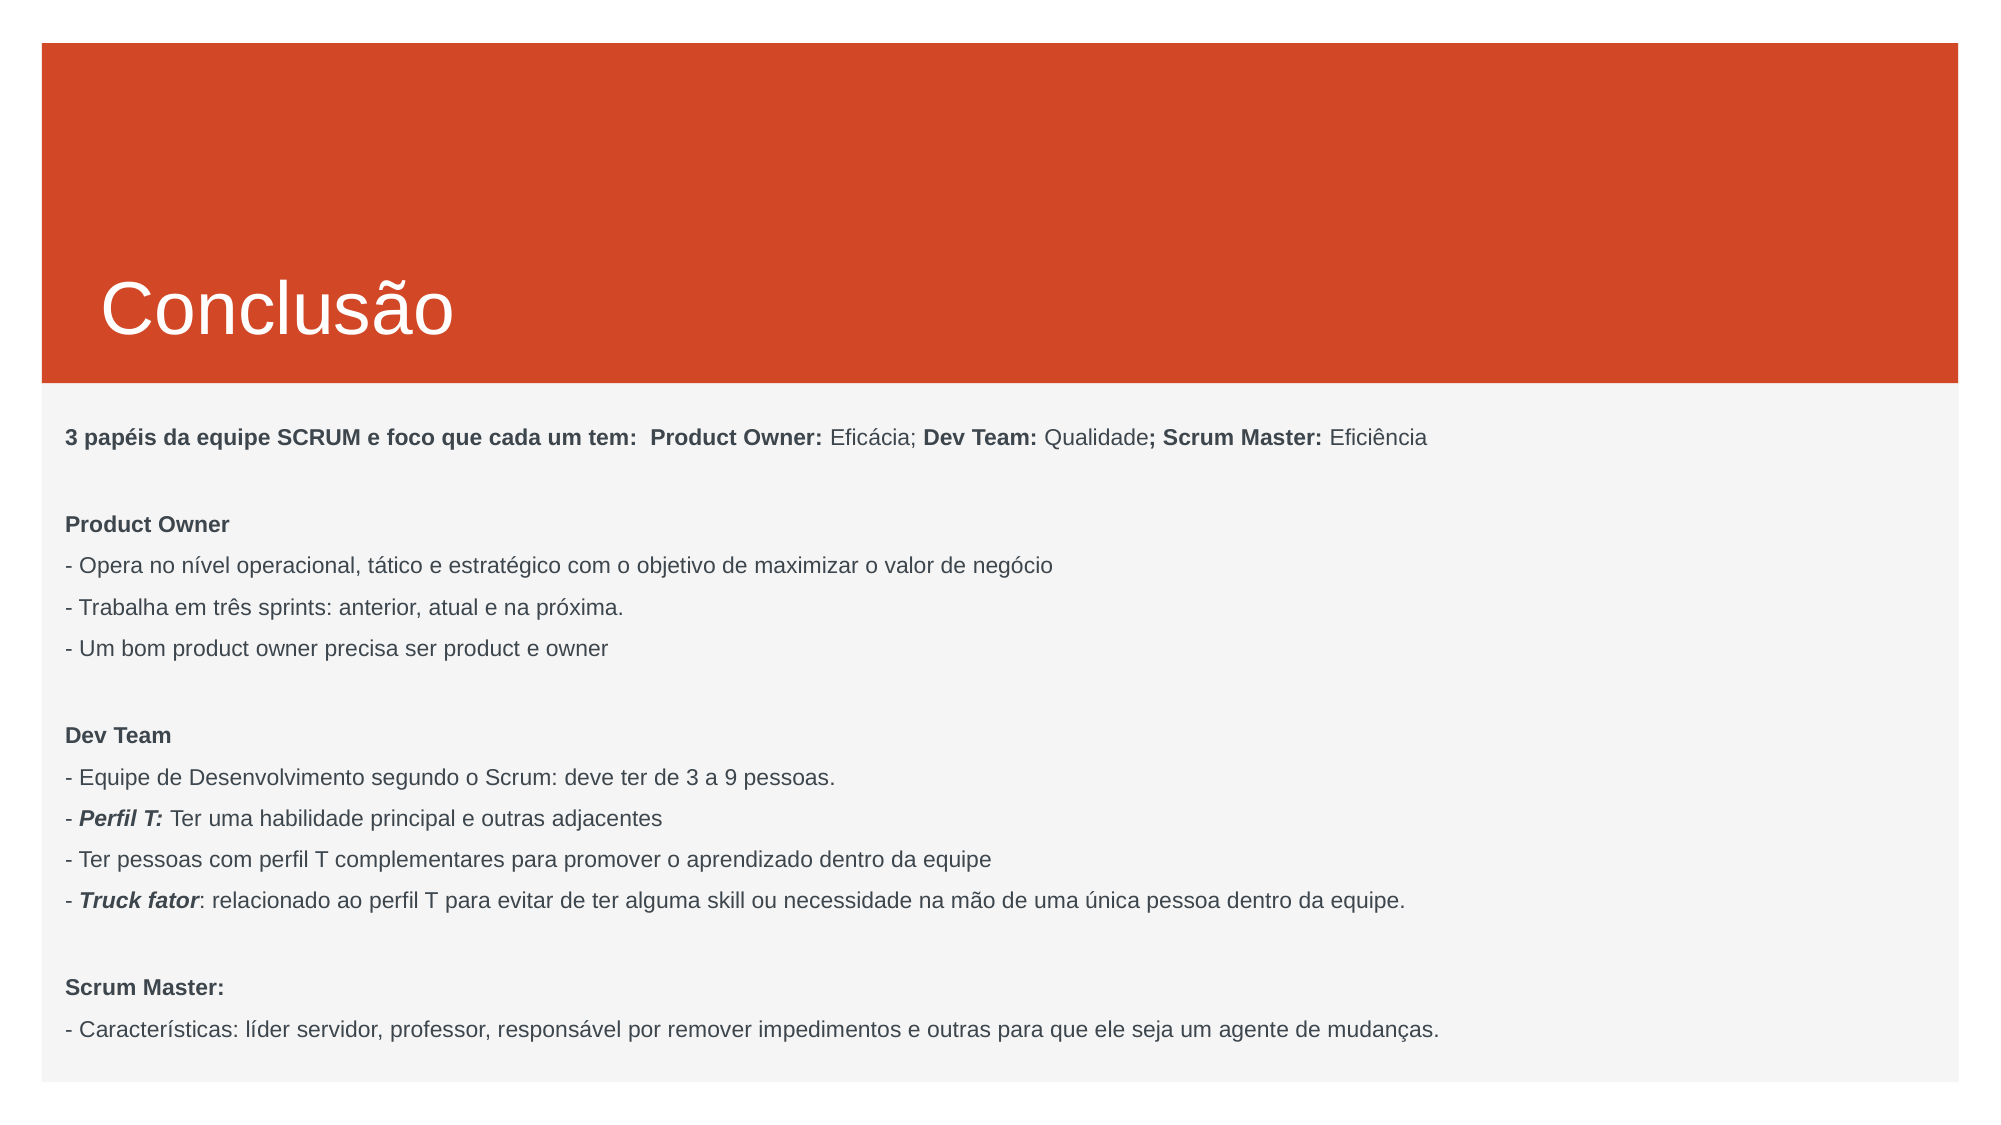

# Conclusão
3 papéis da equipe SCRUM e foco que cada um tem:  Product Owner: Eficácia; Dev Team: Qualidade; Scrum Master: Eficiência
Product Owner
- Opera no nível operacional, tático e estratégico com o objetivo de maximizar o valor de negócio
- Trabalha em três sprints: anterior, atual e na próxima.
- Um bom product owner precisa ser product e owner
Dev Team
- Equipe de Desenvolvimento segundo o Scrum: deve ter de 3 a 9 pessoas.
- Perfil T: Ter uma habilidade principal e outras adjacentes
- Ter pessoas com perfil T complementares para promover o aprendizado dentro da equipe
- Truck fator: relacionado ao perfil T para evitar de ter alguma skill ou necessidade na mão de uma única pessoa dentro da equipe.
Scrum Master:
- Características: líder servidor, professor, responsável por remover impedimentos e outras para que ele seja um agente de mudanças.